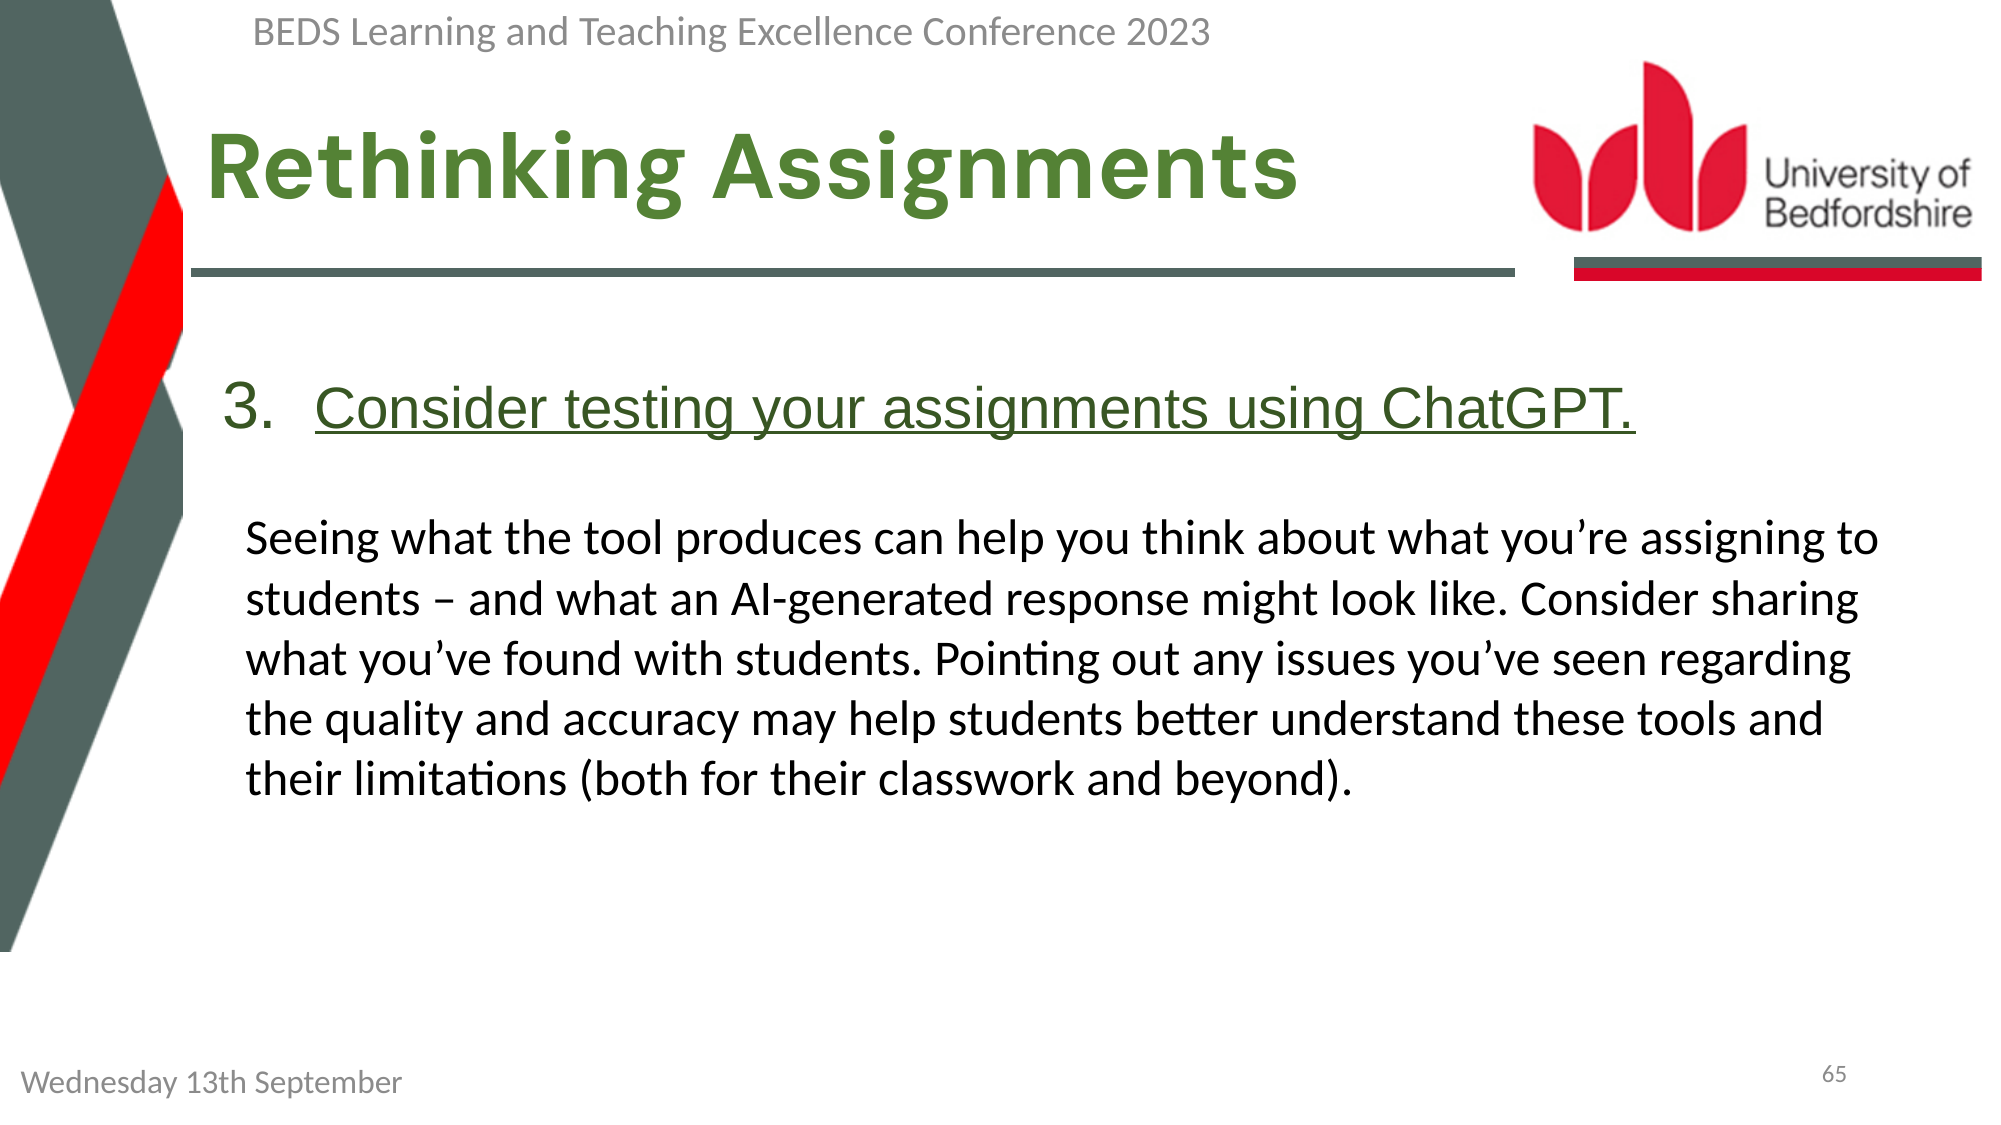

BEDS Learning and Teaching Excellence Conference 2023
# Rethinking Assignments
3.  Consider testing your assignments using ChatGPT.
Seeing what the tool produces can help you think about what you’re assigning to students – and what an AI-generated response might look like. Consider sharing what you’ve found with students. Pointing out any issues you’ve seen regarding the quality and accuracy may help students better understand these tools and their limitations (both for their classwork and beyond).
65
Wednesday 13th September